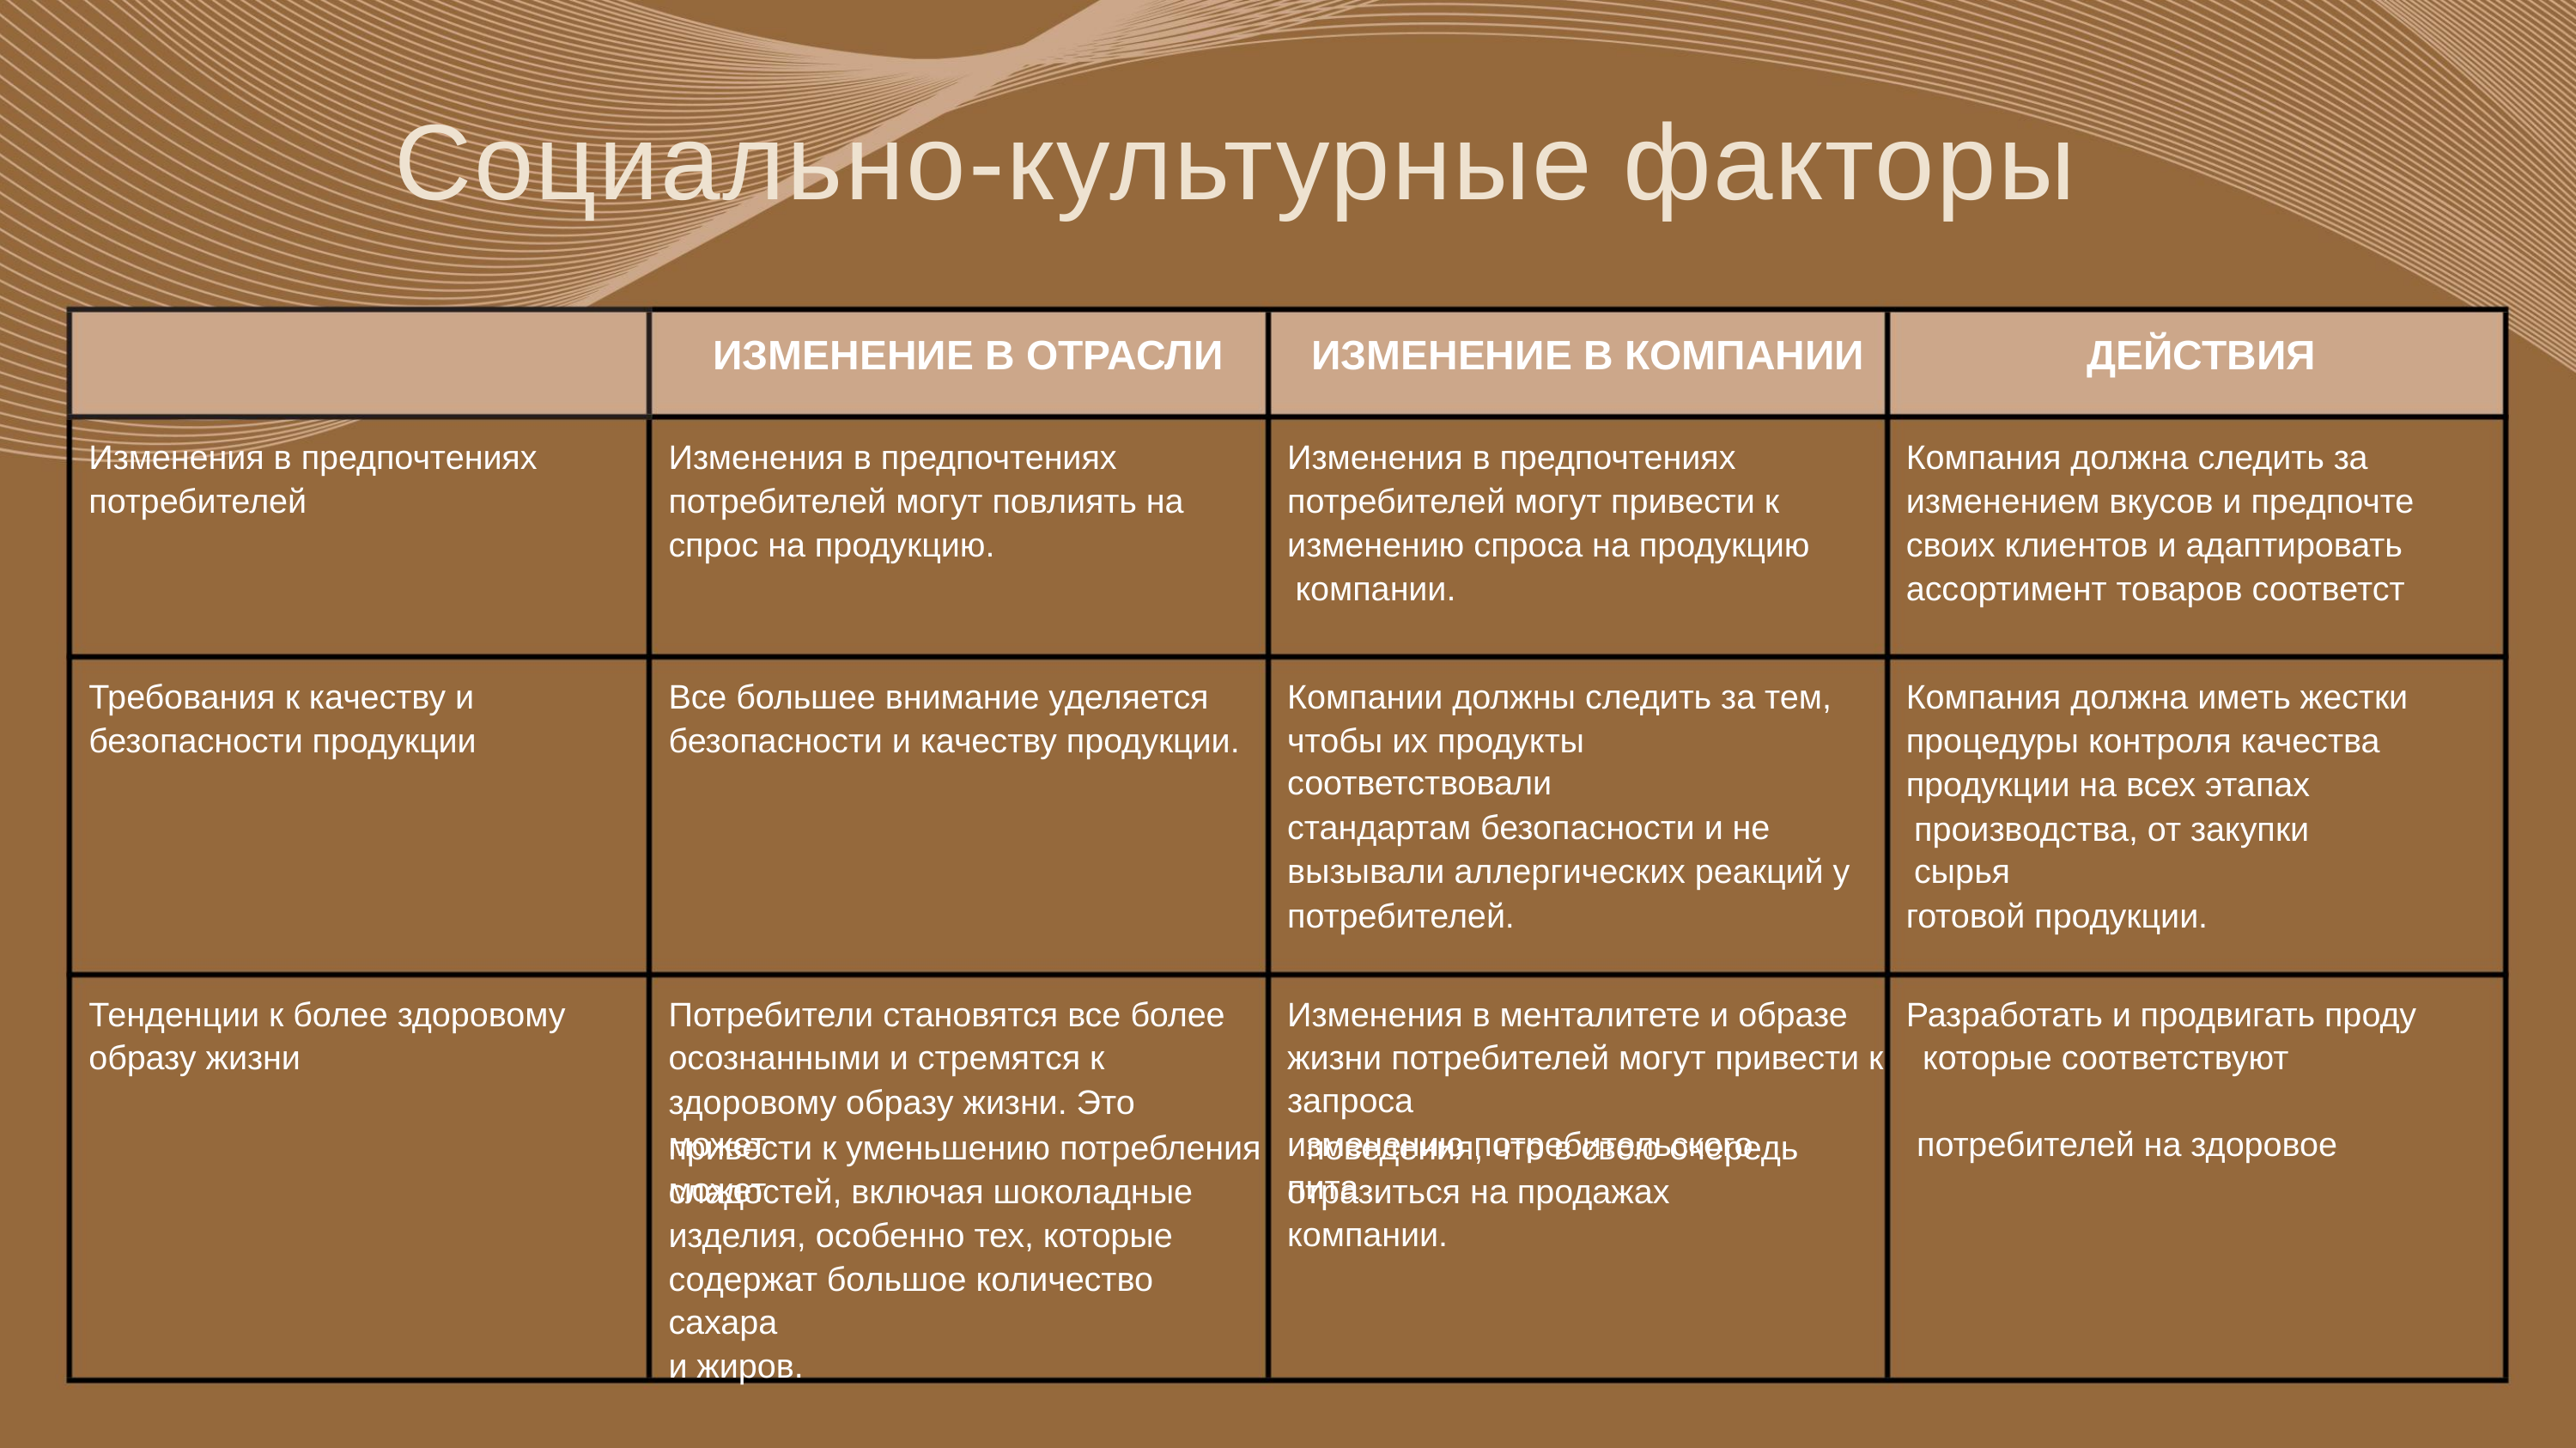

Социально-культурные факторы
ИЗМЕНЕНИЕ В ОТРАСЛИ
ИЗМЕНЕНИЕ В КОМПАНИИ
ДЕЙСТВИЯ
Изменения в предпочтениях
потребителей
Изменения в предпочтениях
потребителей могут повлиять на
спрос на продукцию.
Изменения в предпочтениях
потребителей могут привести к
изменению спроса на продукцию
компании.
Компания должна следить за
изменением вкусов и предпочте
своих клиентов и адаптировать
ассортимент товаров соответст
Требования к качеству и
безопасности продукции
Все большее внимание уделяется
безопасности и качеству продукции.
Компании должны следить за тем,
чтобы их продукты соответствовали
стандартам безопасности и не
вызывали аллергических реакций у
потребителей.
Компания должна иметь жестки
процедуры контроля качества
продукции на всех этапах
производства, от закупки сырья
готовой продукции.
Тенденции к более здоровому
образу жизни
Потребители становятся все более
осознанными и стремятся к
здоровому образу жизни. Это может
Изменения в менталитете и образе
жизни потребителей могут привести к которые соответствуют запроса
изменению потребительского потребителей на здоровое пита
Разработать и продвигать проду
привести к уменьшению потребления поведения, что в свою очередь может
сладостей, включая шоколадные
изделия, особенно тех, которые
содержат большое количество сахара
и жиров.
отразиться на продажах компании.